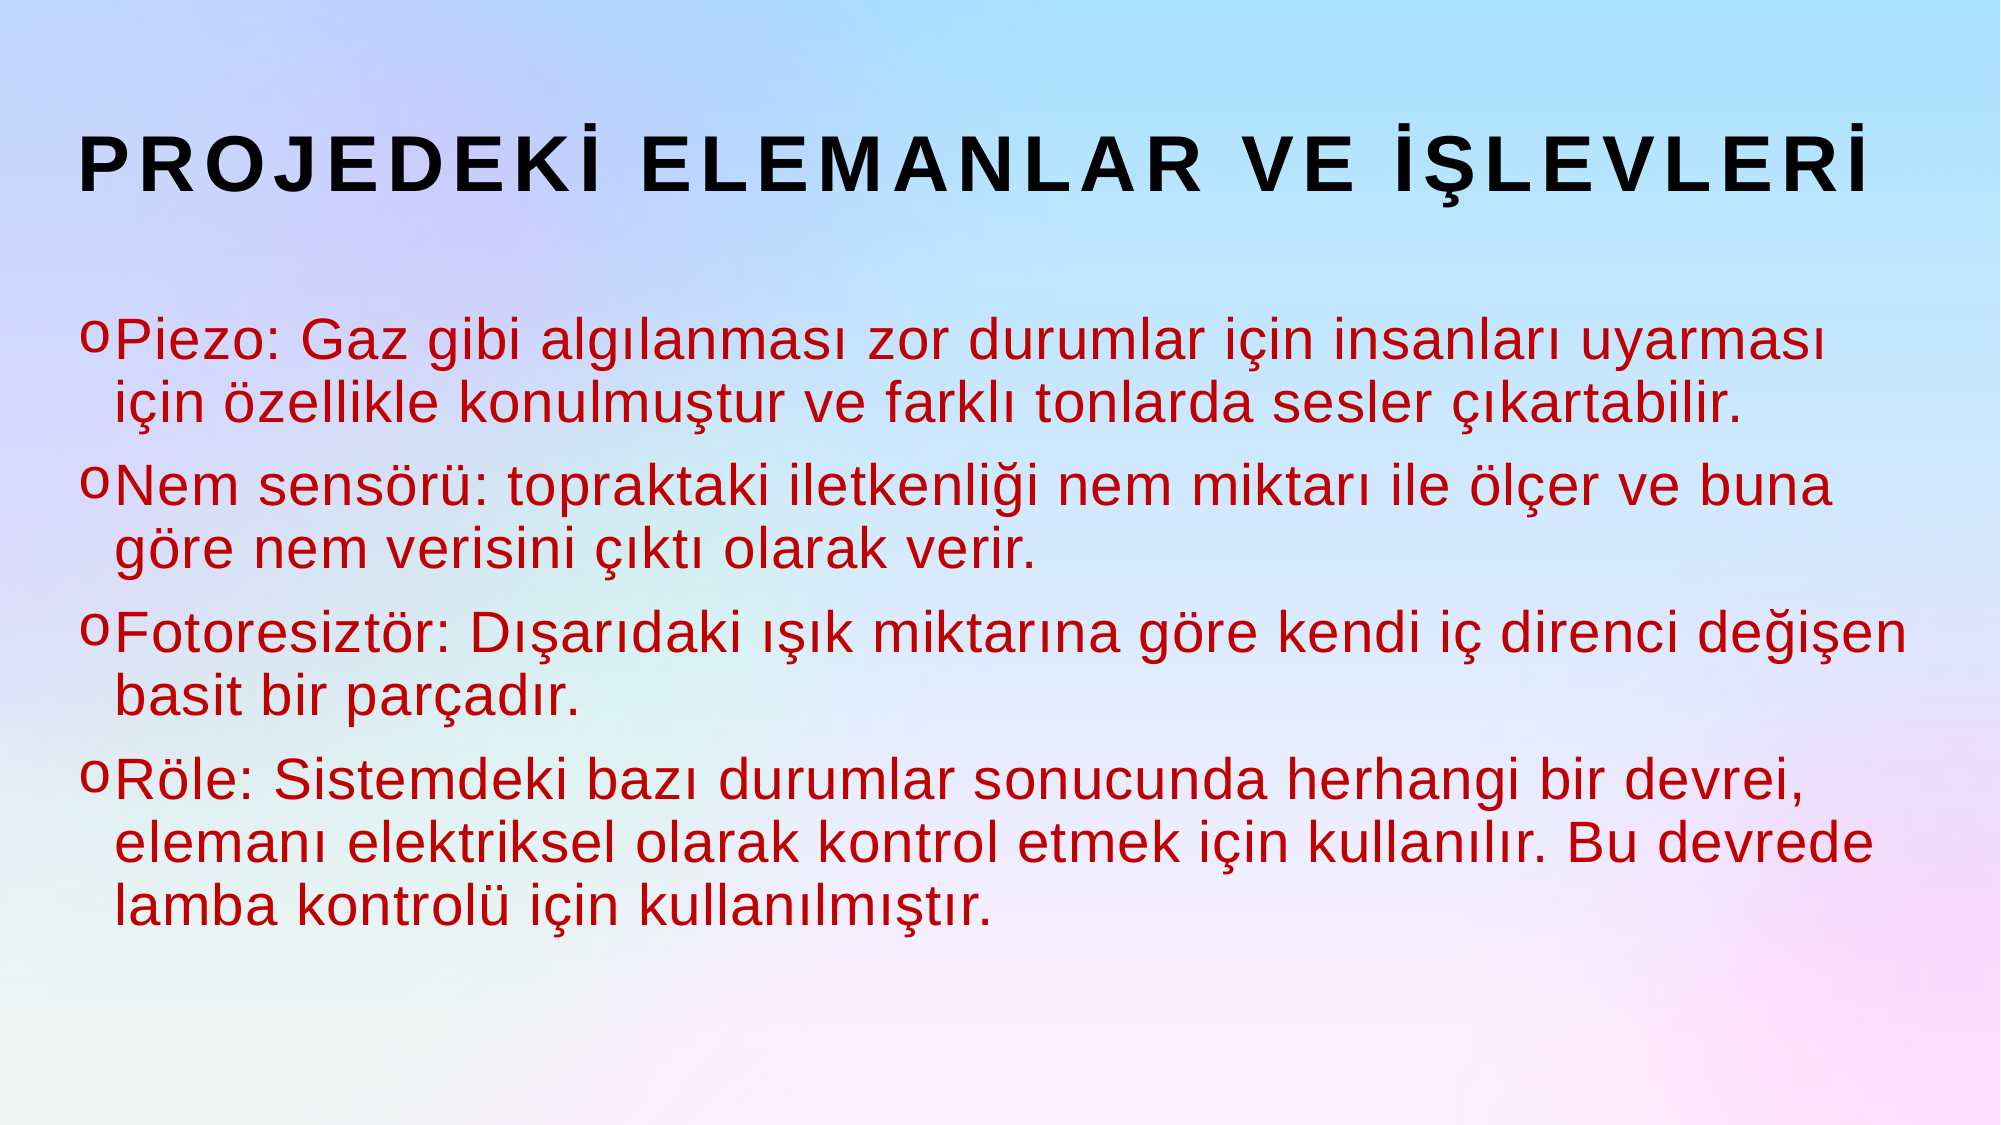

# Projedeki elemanlar ve işlevleri
Piezo: Gaz gibi algılanması zor durumlar için insanları uyarması için özellikle konulmuştur ve farklı tonlarda sesler çıkartabilir.
Nem sensörü: topraktaki iletkenliği nem miktarı ile ölçer ve buna göre nem verisini çıktı olarak verir.
Fotoresiztör: Dışarıdaki ışık miktarına göre kendi iç direnci değişen basit bir parçadır.
Röle: Sistemdeki bazı durumlar sonucunda herhangi bir devrei, elemanı elektriksel olarak kontrol etmek için kullanılır. Bu devrede lamba kontrolü için kullanılmıştır.